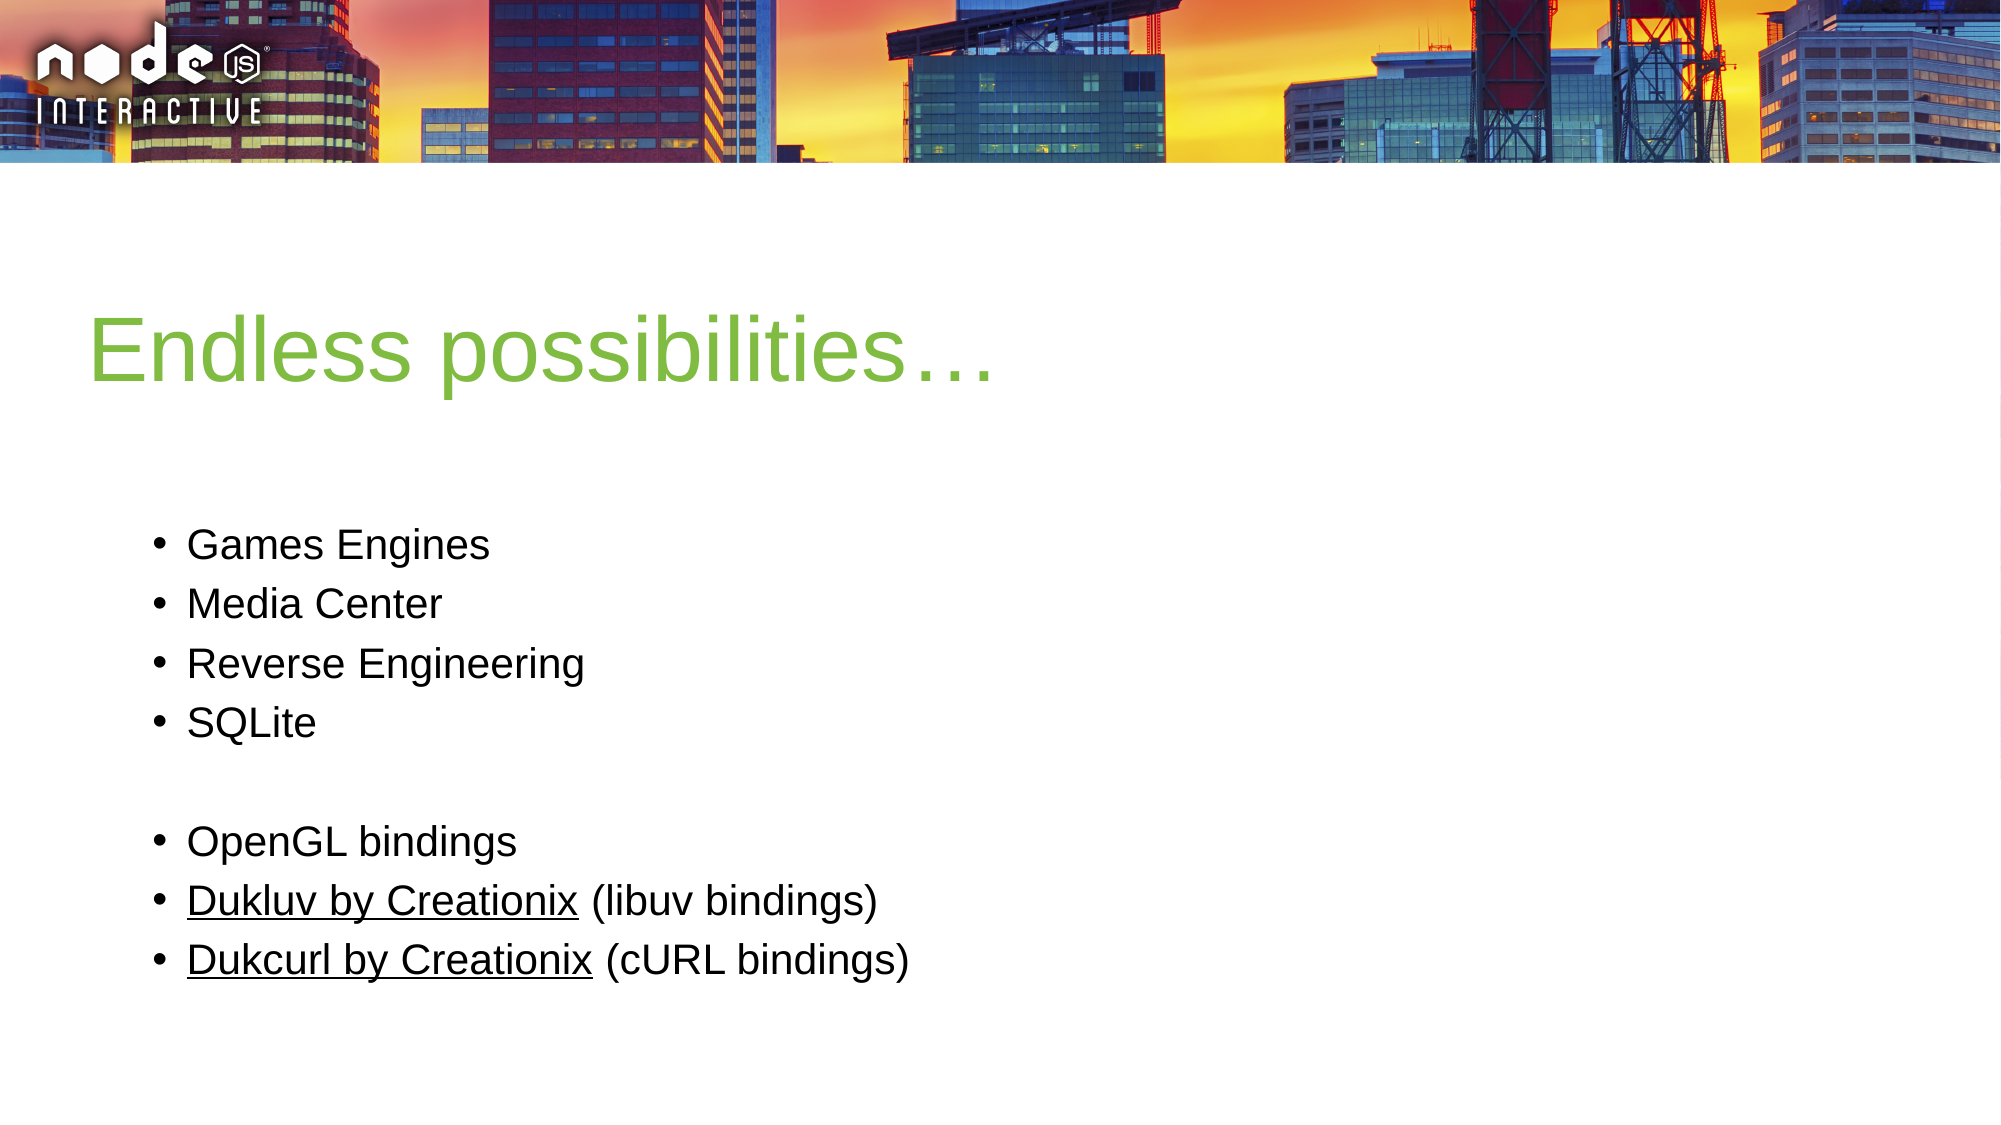

# Endless possibilities…
Games Engines
Media Center
Reverse Engineering
SQLite

OpenGL bindings
Dukluv by Creationix (libuv bindings)
Dukcurl by Creationix (cURL bindings)